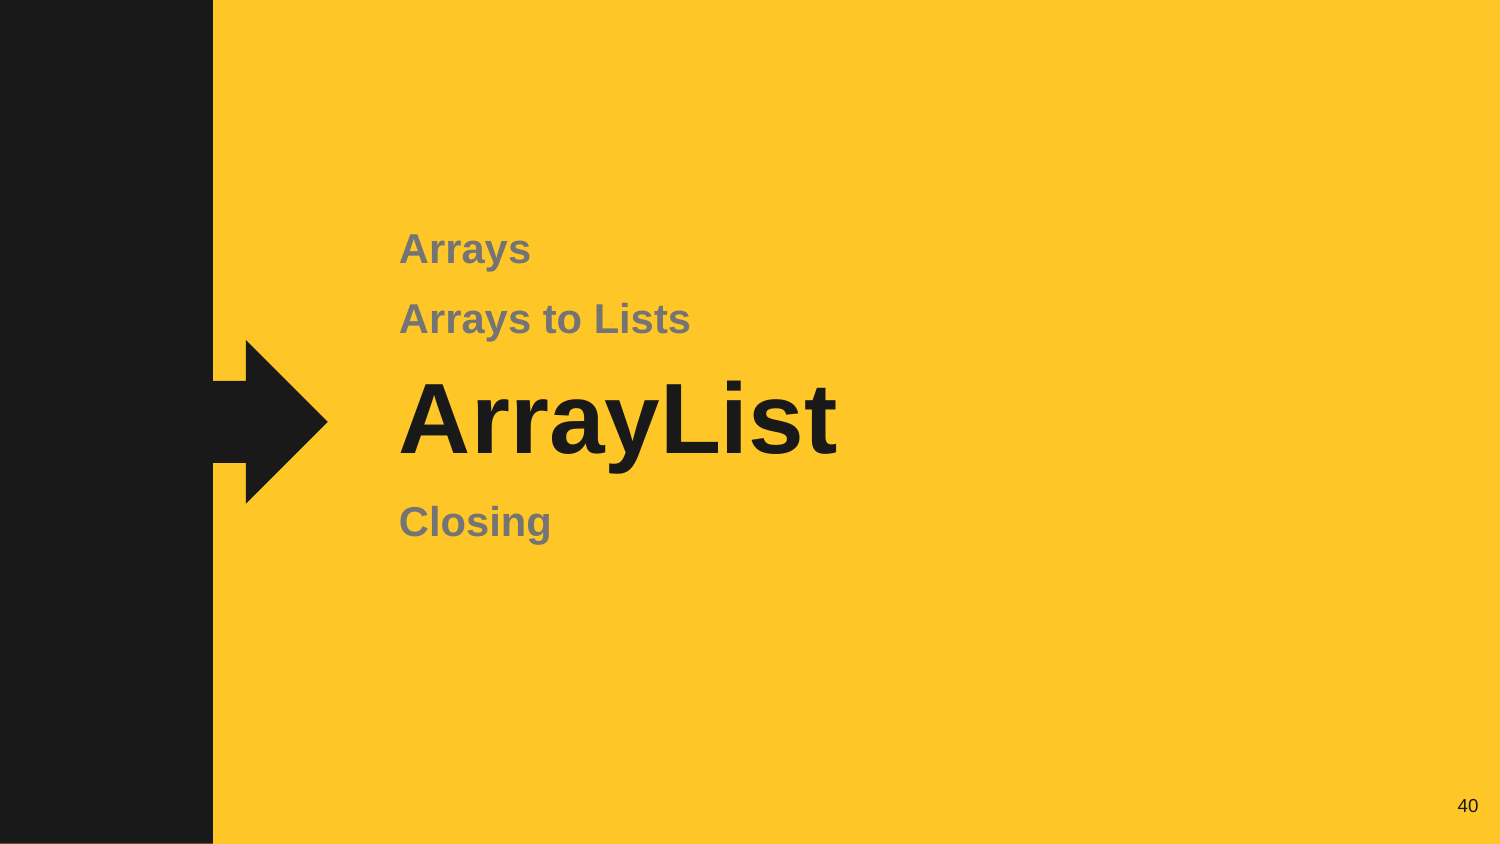

Arrays
Arrays to Lists
ArrayList
Closing

40